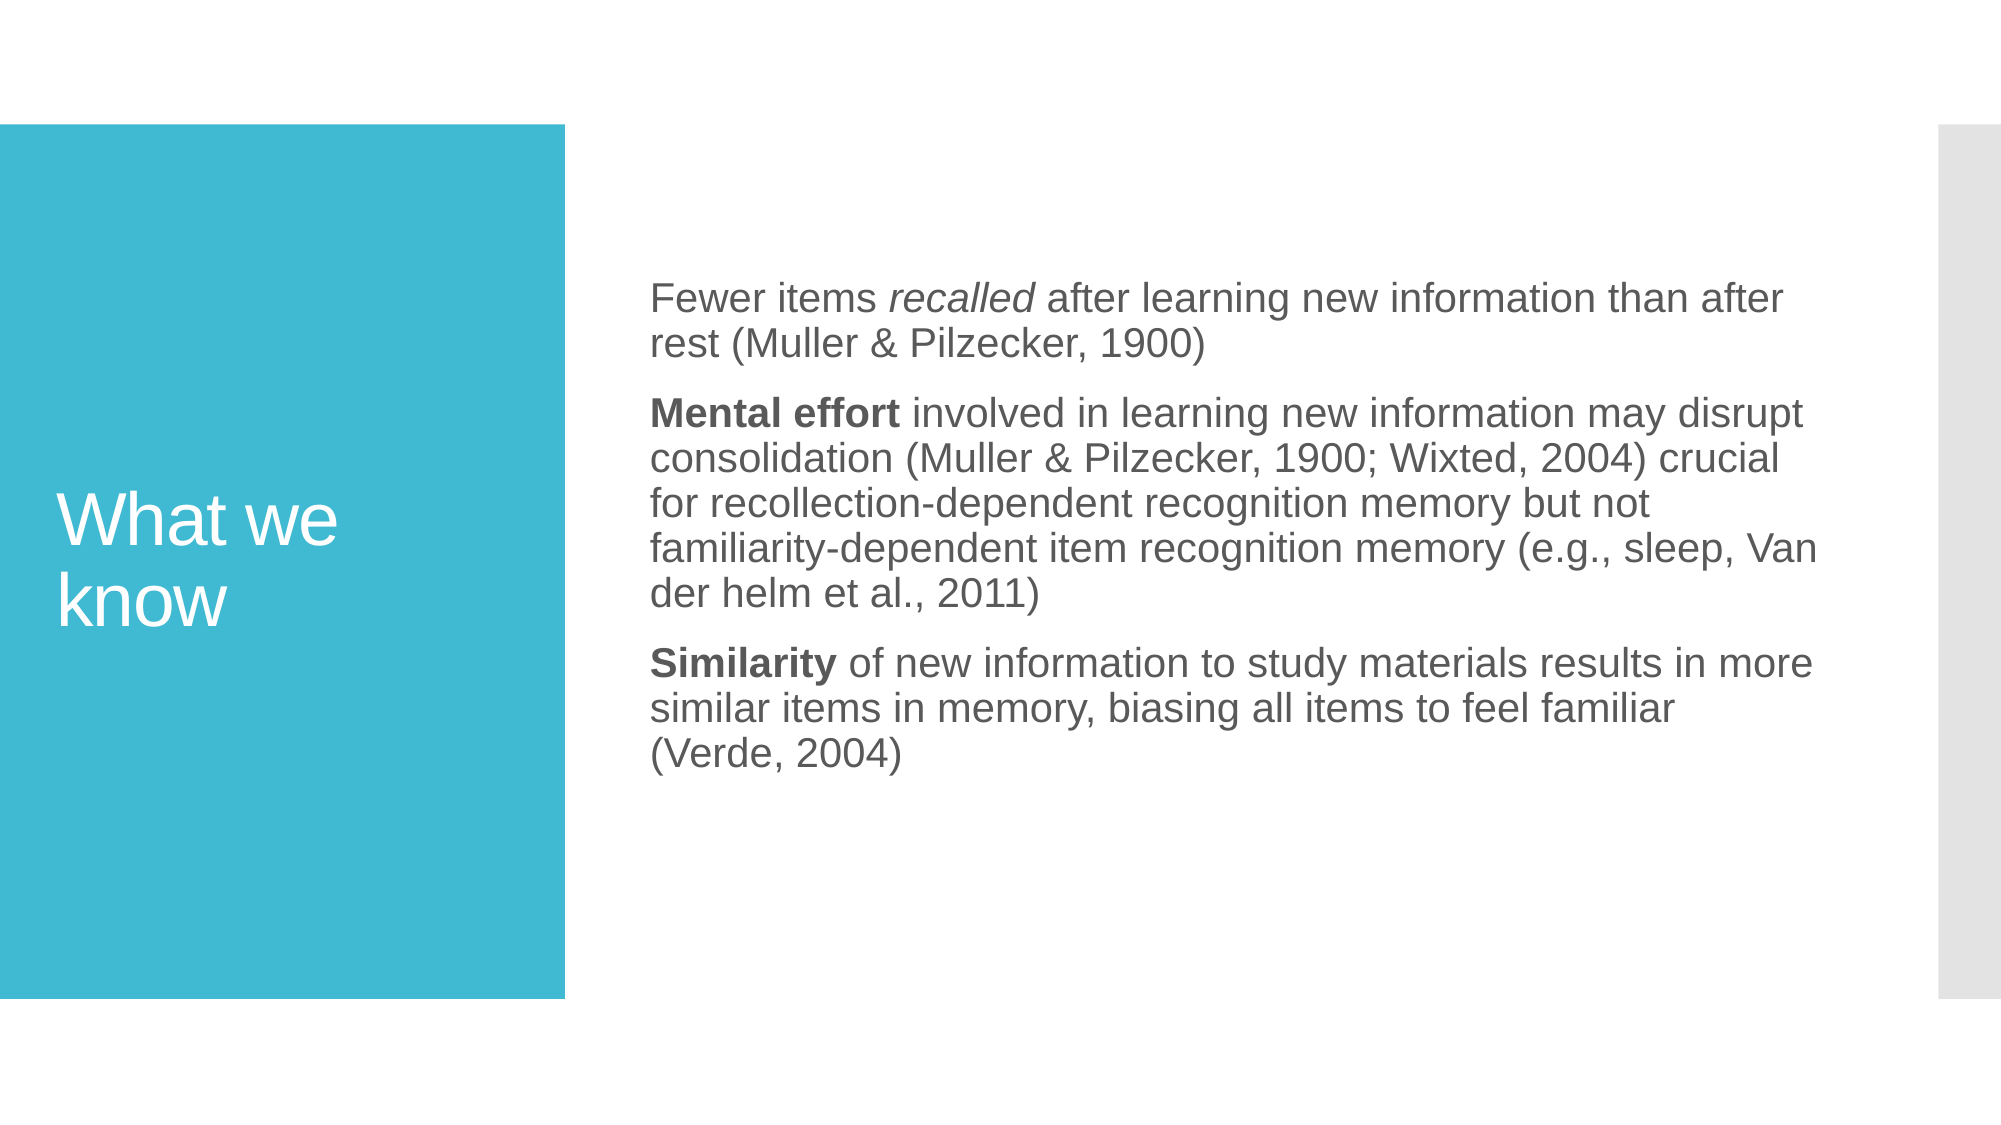

Fewer items recalled after learning new information than after rest (Muller & Pilzecker, 1900)
Mental effort involved in learning new information may disrupt consolidation (Muller & Pilzecker, 1900; Wixted, 2004) crucial for recollection-dependent recognition memory but not familiarity-dependent item recognition memory (e.g., sleep, Van der helm et al., 2011)
Similarity of new information to study materials results in more similar items in memory, biasing all items to feel familiar (Verde, 2004)

# What we know